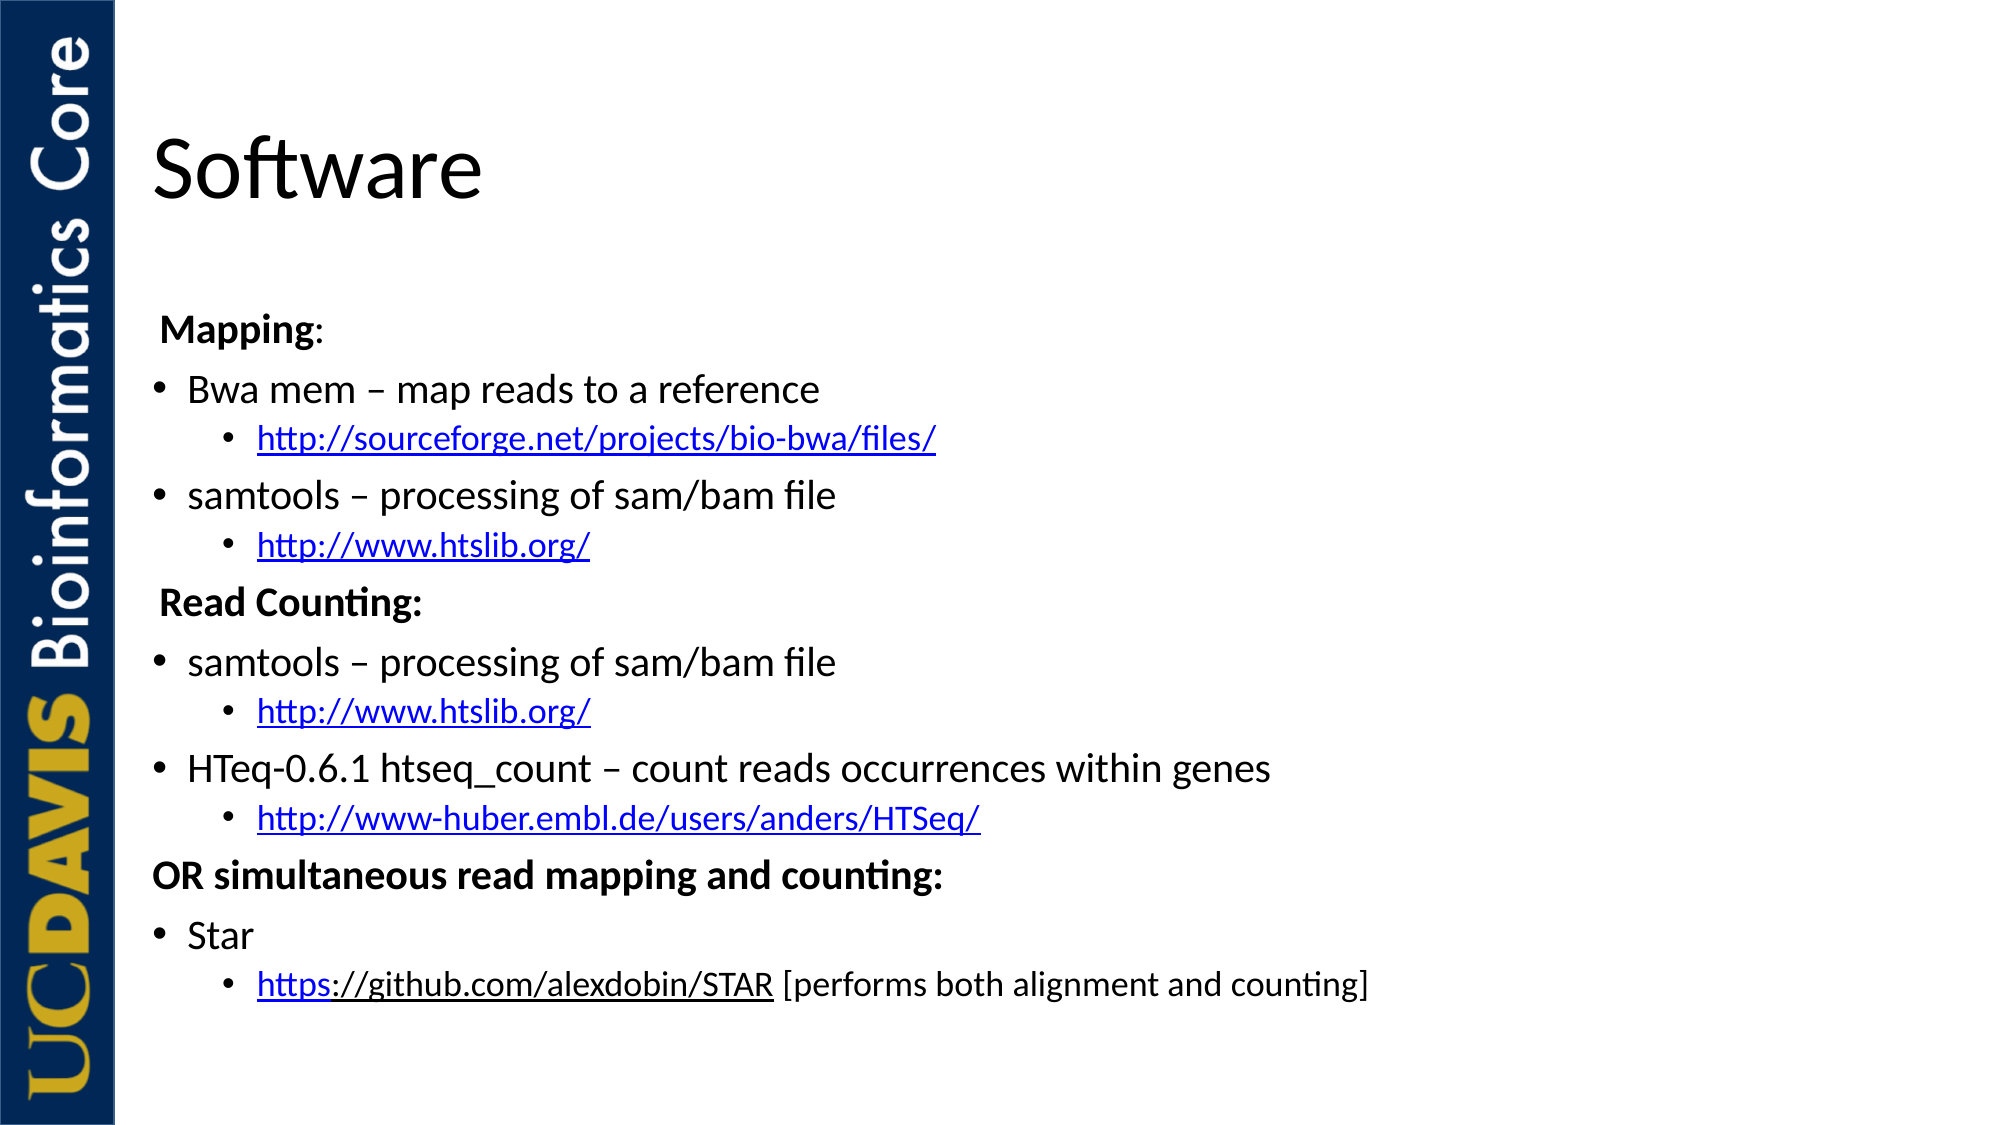

# Software
Mapping:
Bwa mem – map reads to a reference
http://sourceforge.net/projects/bio-bwa/files/
samtools – processing of sam/bam file
http://www.htslib.org/
Read Counting:
samtools – processing of sam/bam file
http://www.htslib.org/
HTeq-0.6.1 htseq_count – count reads occurrences within genes
http://www-huber.embl.de/users/anders/HTSeq/
OR simultaneous read mapping and counting:
Star
https://github.com/alexdobin/STAR [performs both alignment and counting]